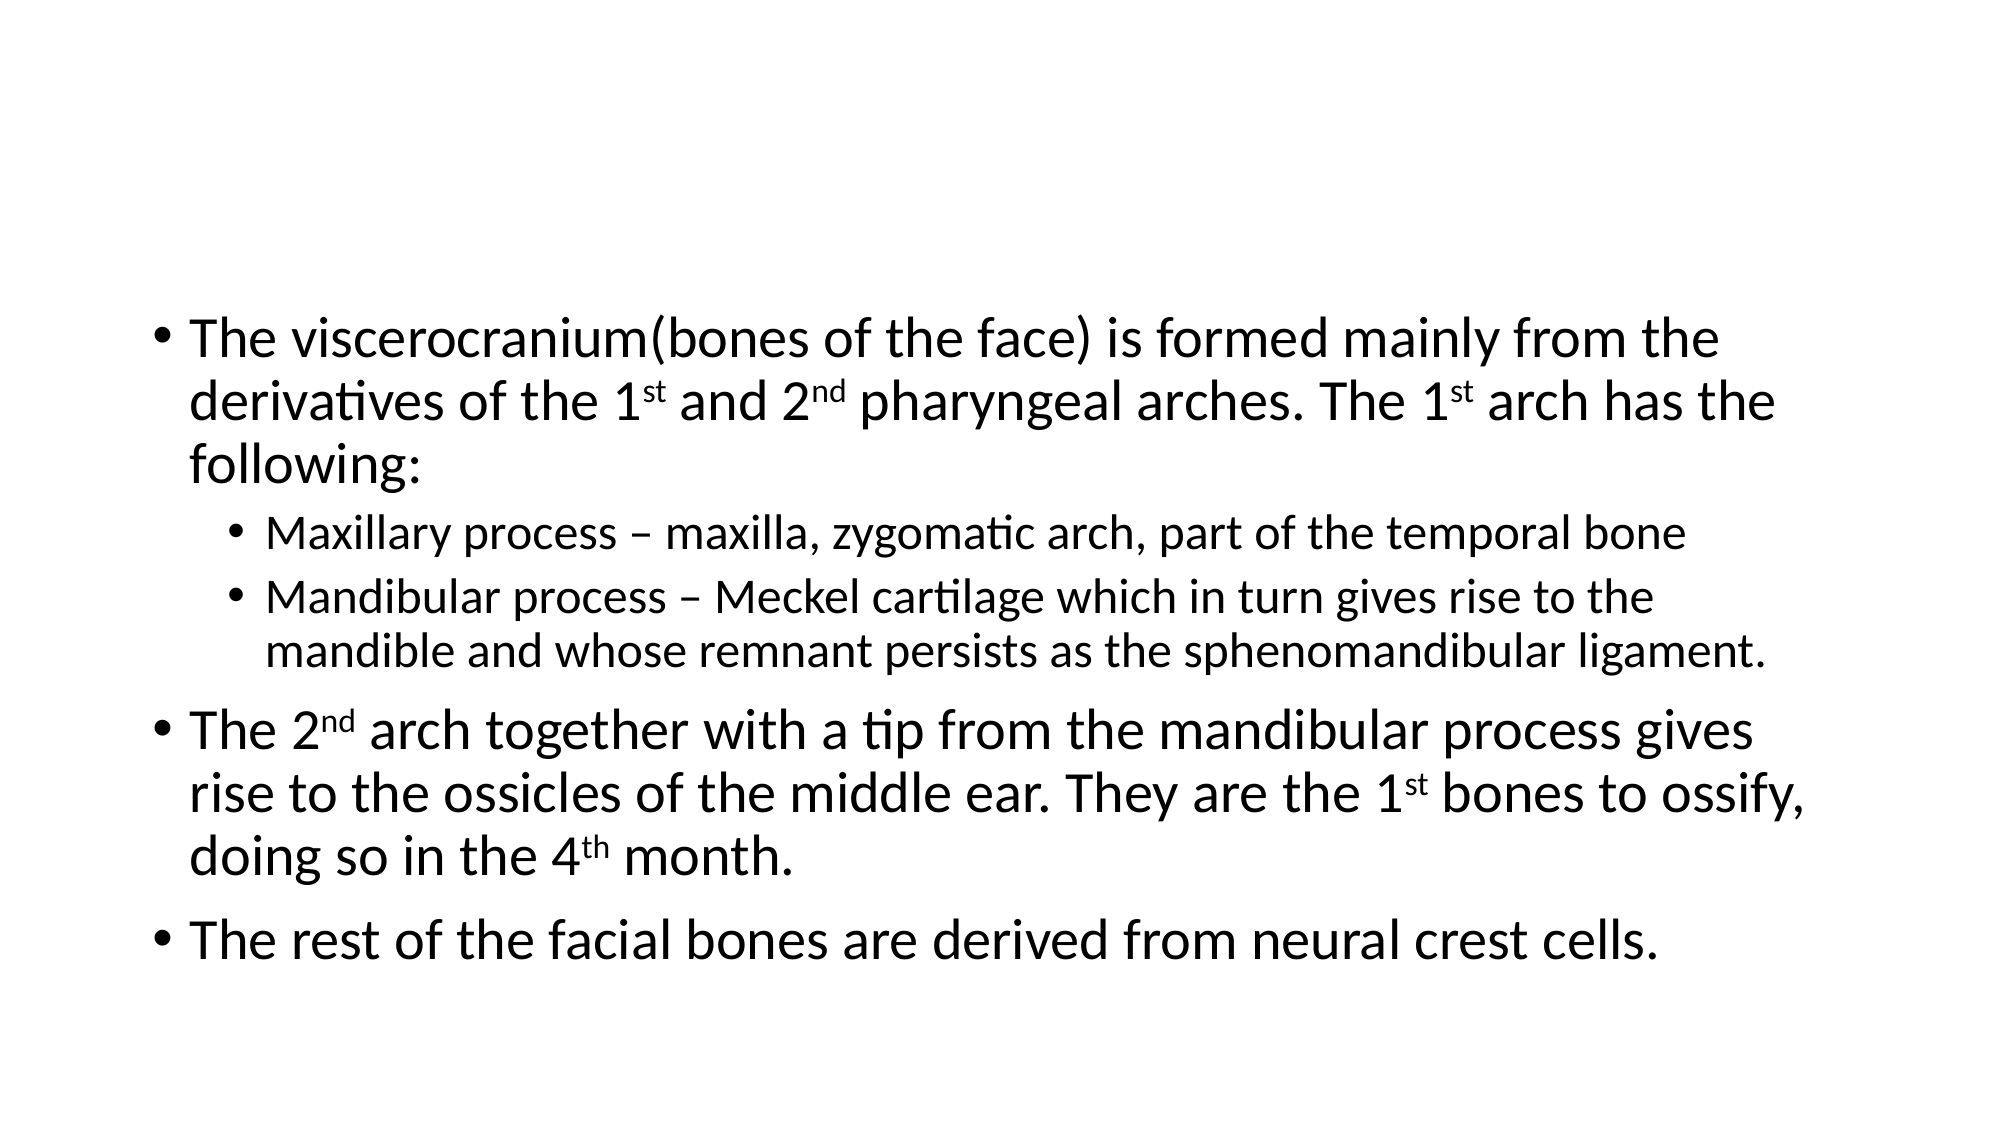

#
The viscerocranium(bones of the face) is formed mainly from the derivatives of the 1st and 2nd pharyngeal arches. The 1st arch has the following:
Maxillary process – maxilla, zygomatic arch, part of the temporal bone
Mandibular process – Meckel cartilage which in turn gives rise to the mandible and whose remnant persists as the sphenomandibular ligament.
The 2nd arch together with a tip from the mandibular process gives rise to the ossicles of the middle ear. They are the 1st bones to ossify, doing so in the 4th month.
The rest of the facial bones are derived from neural crest cells.